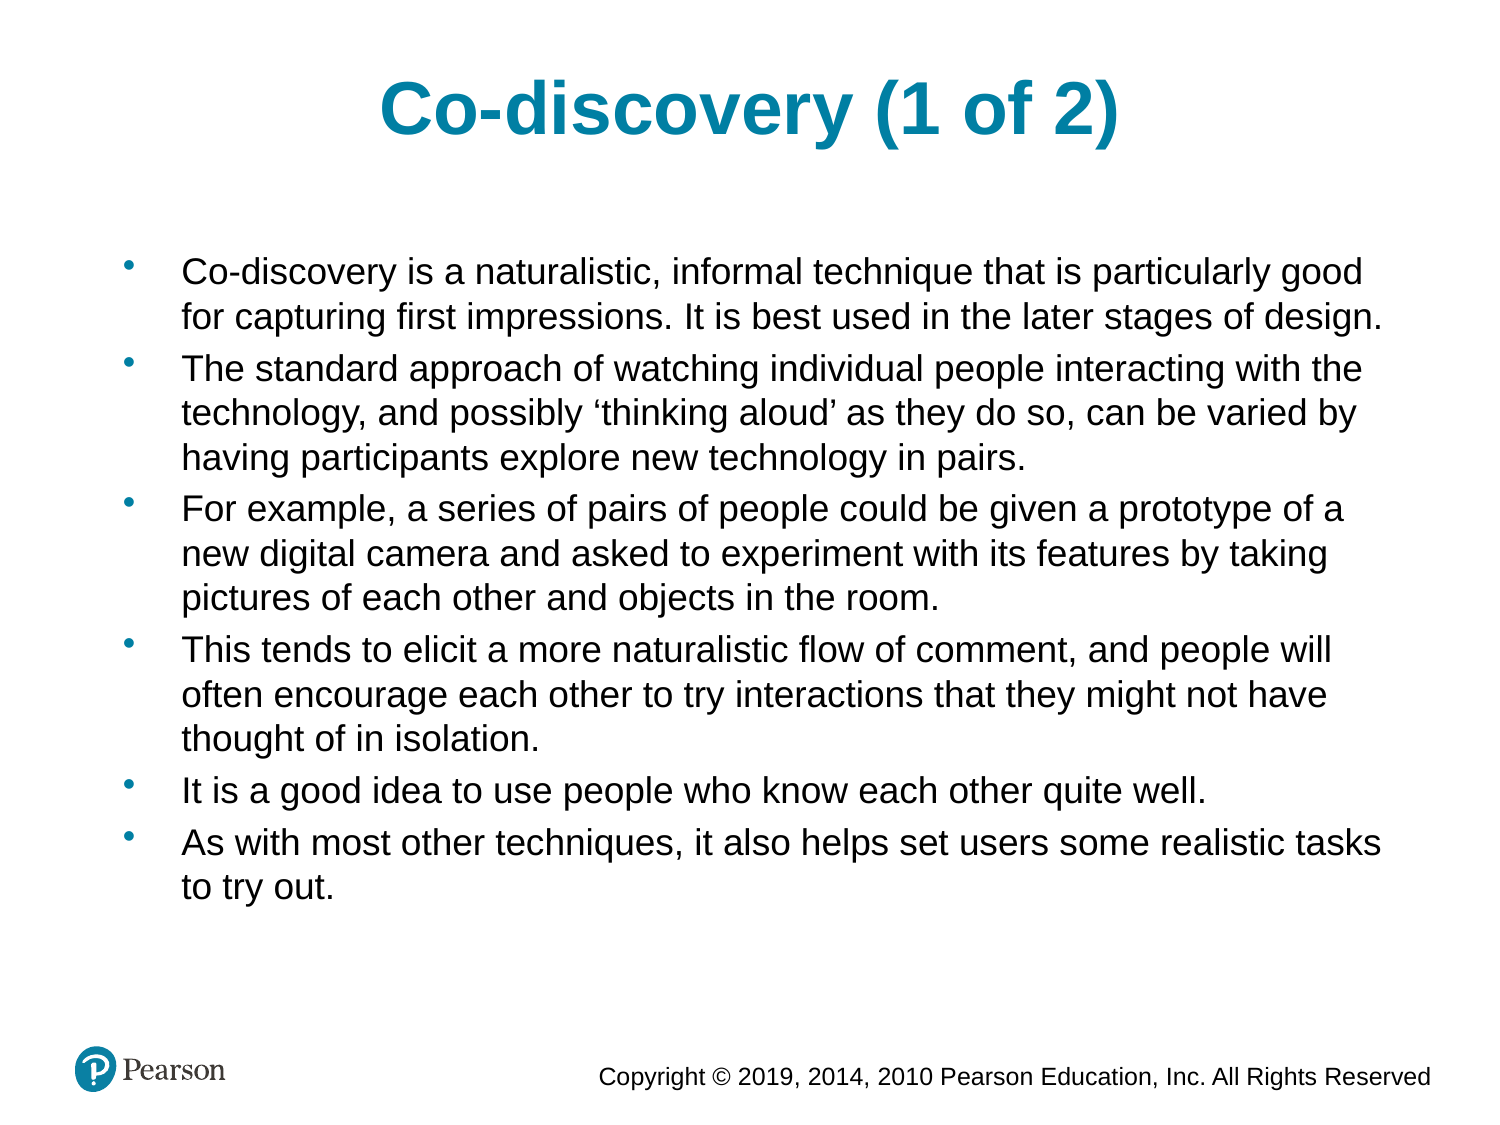

Co-discovery (1 of 2)
Co-discovery is a naturalistic, informal technique that is particularly good for capturing first impressions. It is best used in the later stages of design.
The standard approach of watching individual people interacting with the technology, and possibly ‘thinking aloud’ as they do so, can be varied by having participants explore new technology in pairs.
For example, a series of pairs of people could be given a prototype of a new digital camera and asked to experiment with its features by taking pictures of each other and objects in the room.
This tends to elicit a more naturalistic flow of comment, and people will often encourage each other to try interactions that they might not have thought of in isolation.
It is a good idea to use people who know each other quite well.
As with most other techniques, it also helps set users some realistic tasks to try out.